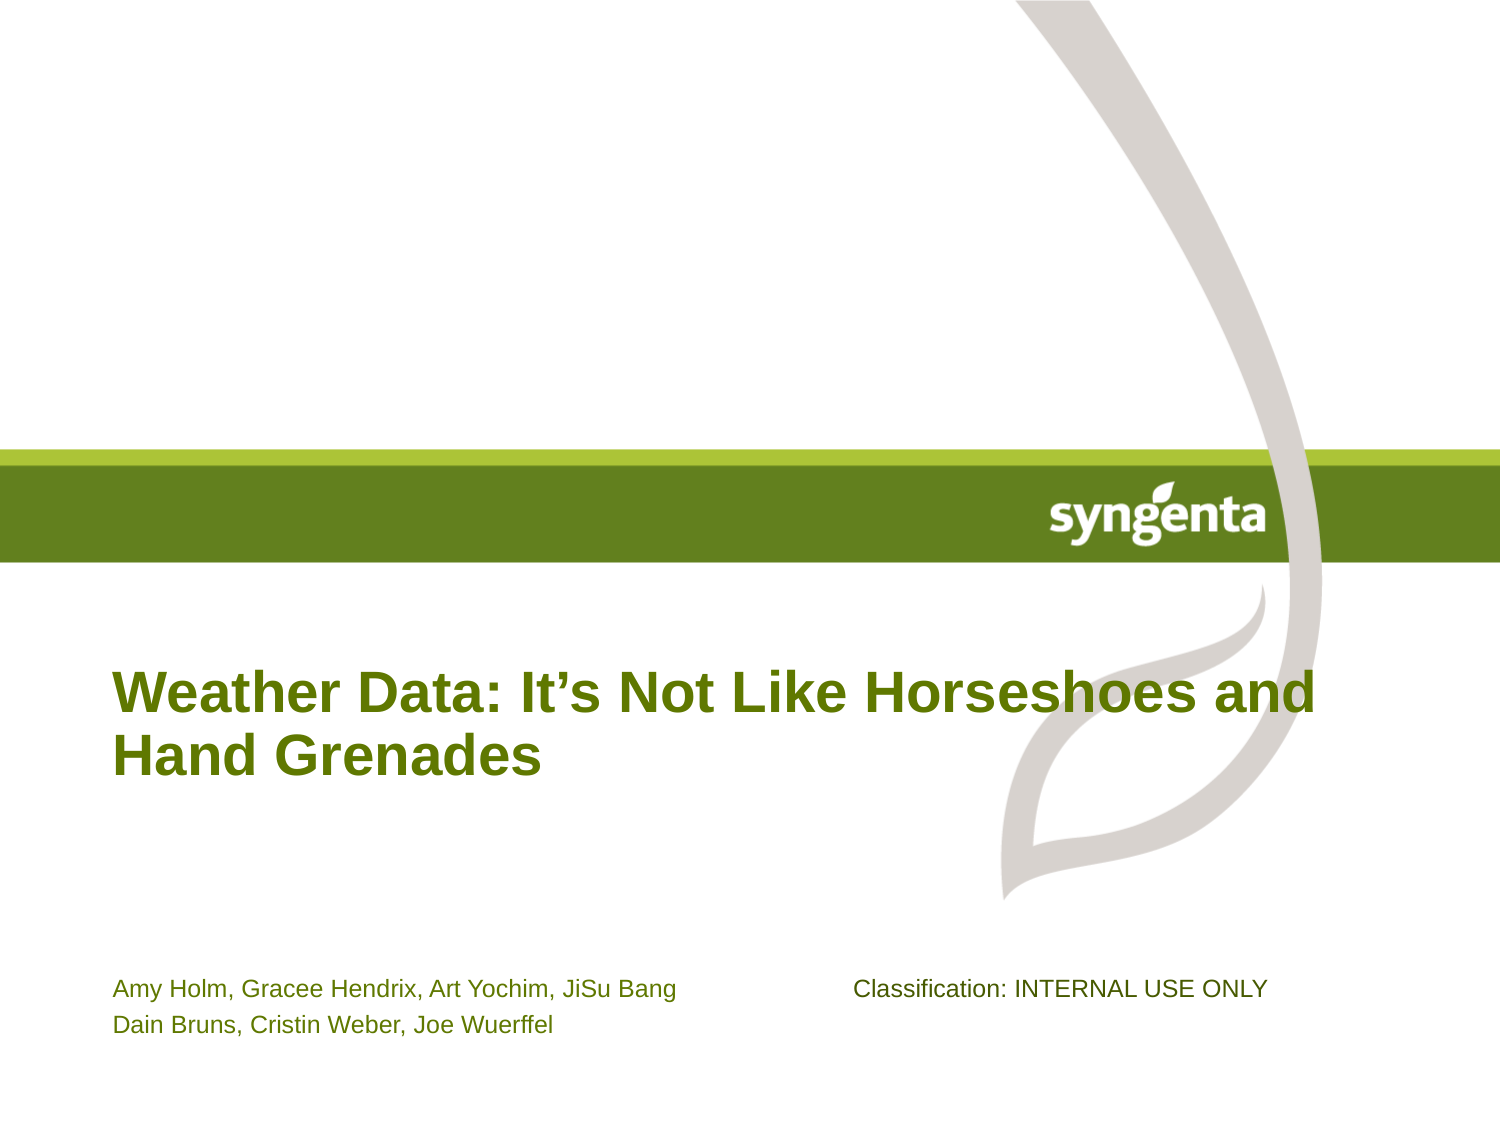

# Weather Data: It’s Not Like Horseshoes and Hand Grenades
Amy Holm, Gracee Hendrix, Art Yochim, JiSu Bang
Dain Bruns, Cristin Weber, Joe Wuerffel
Classification: INTERNAL USE ONLY